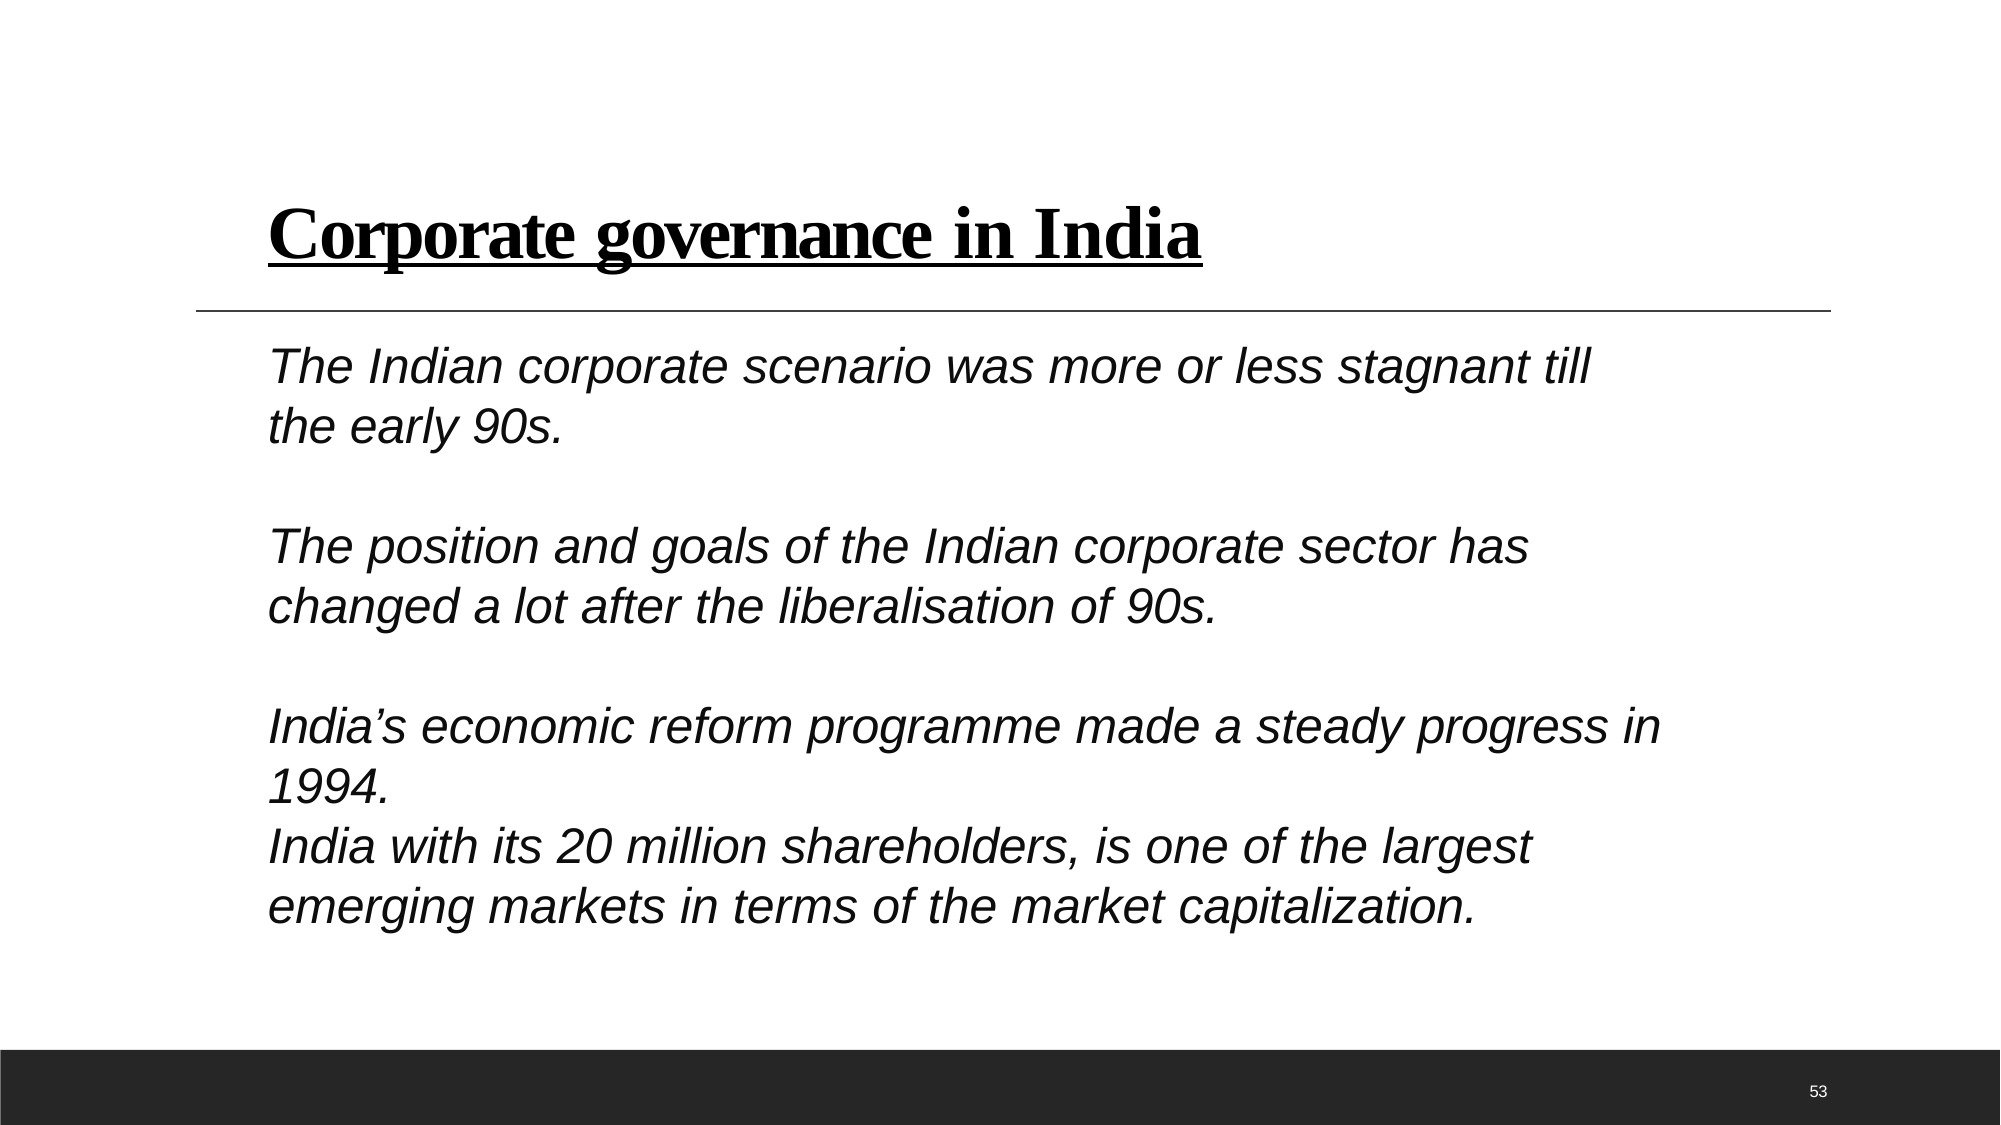

# Corporate governance in India
The Indian corporate scenario was more or less stagnant till the early 90s.

The position and goals of the Indian corporate sector has changed a lot after the liberalisation of 90s.

India’s economic reform programme made a steady progress in 1994.
India with its 20 million shareholders, is one of the largest emerging markets in terms of the market capitalization.
53